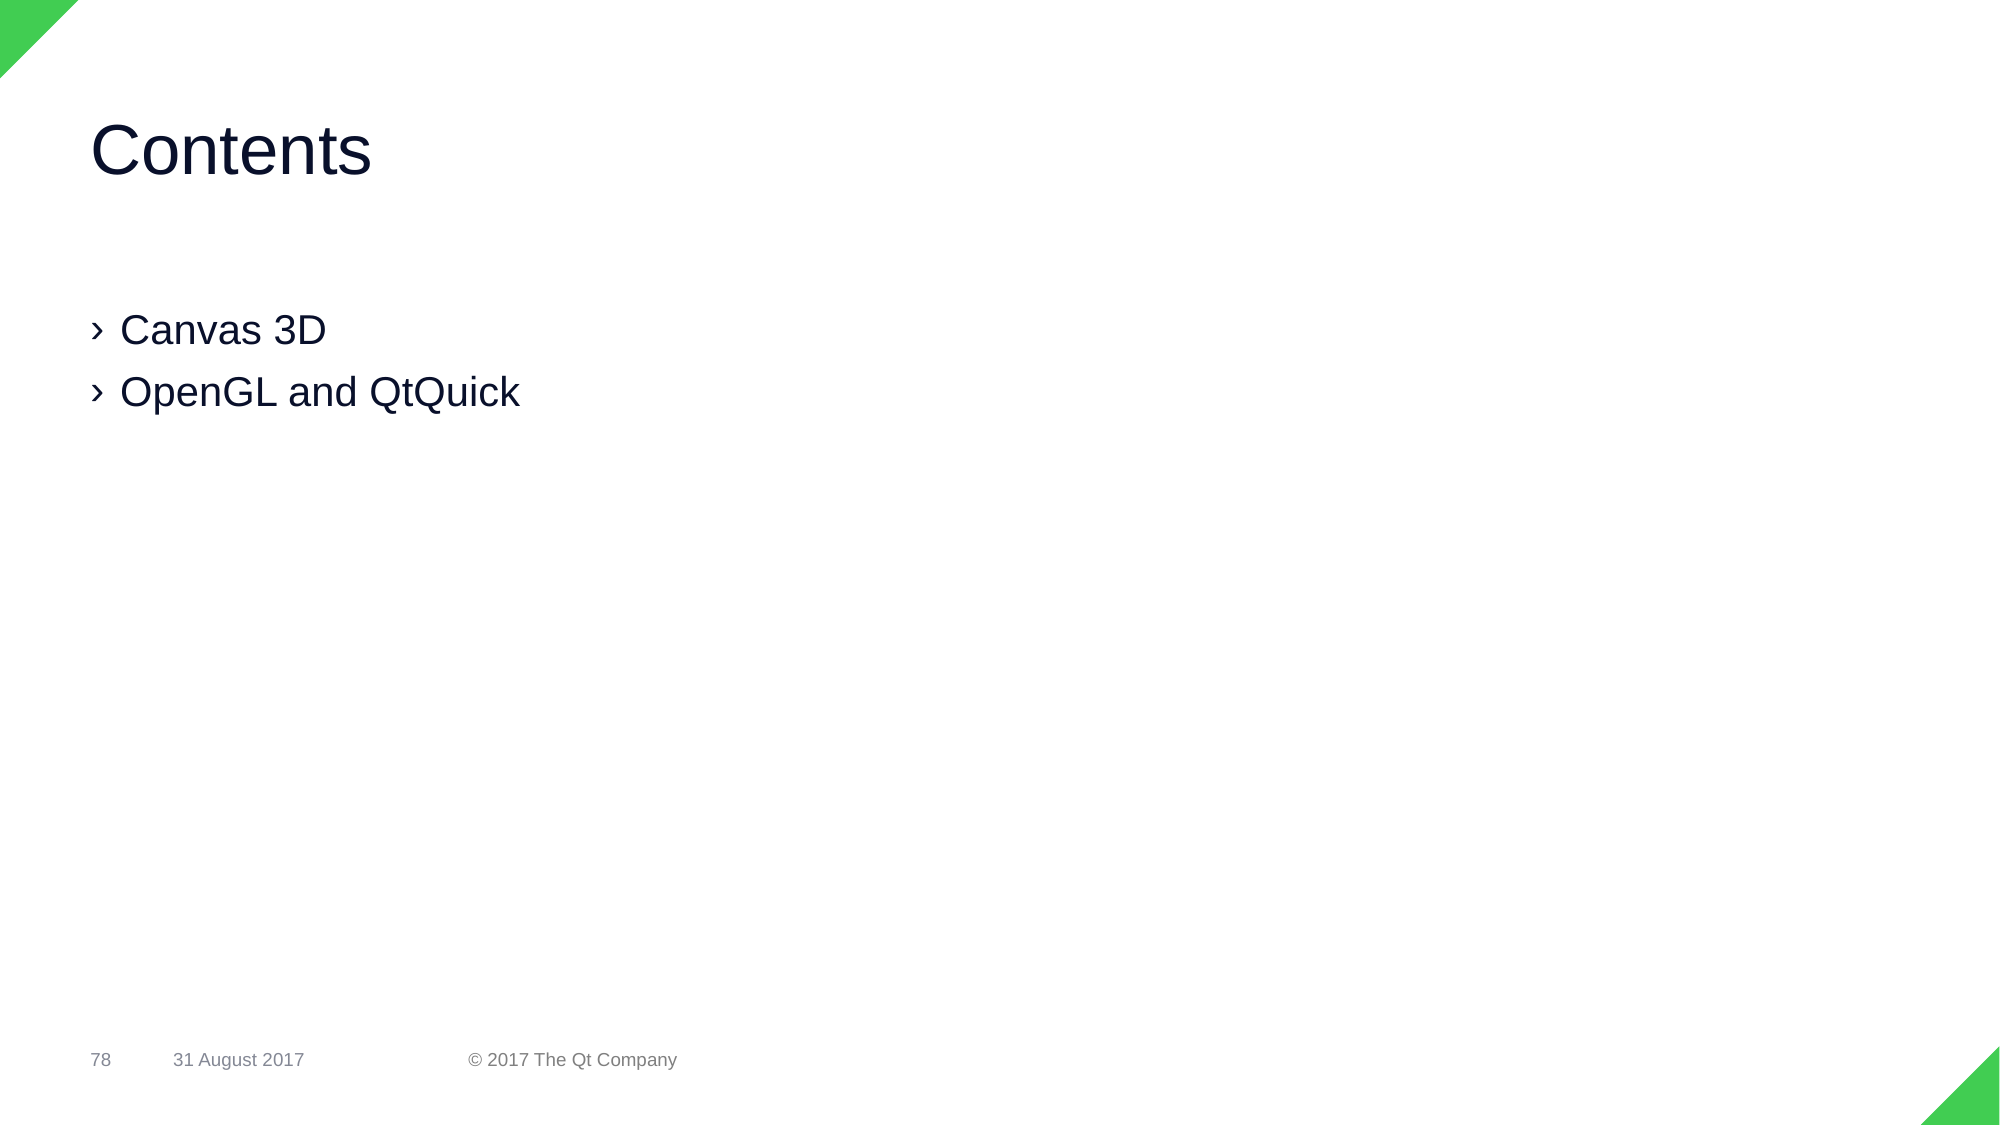

# Contents
Canvas 3D
OpenGL and QtQuick
78
31 August 2017
© 2017 The Qt Company